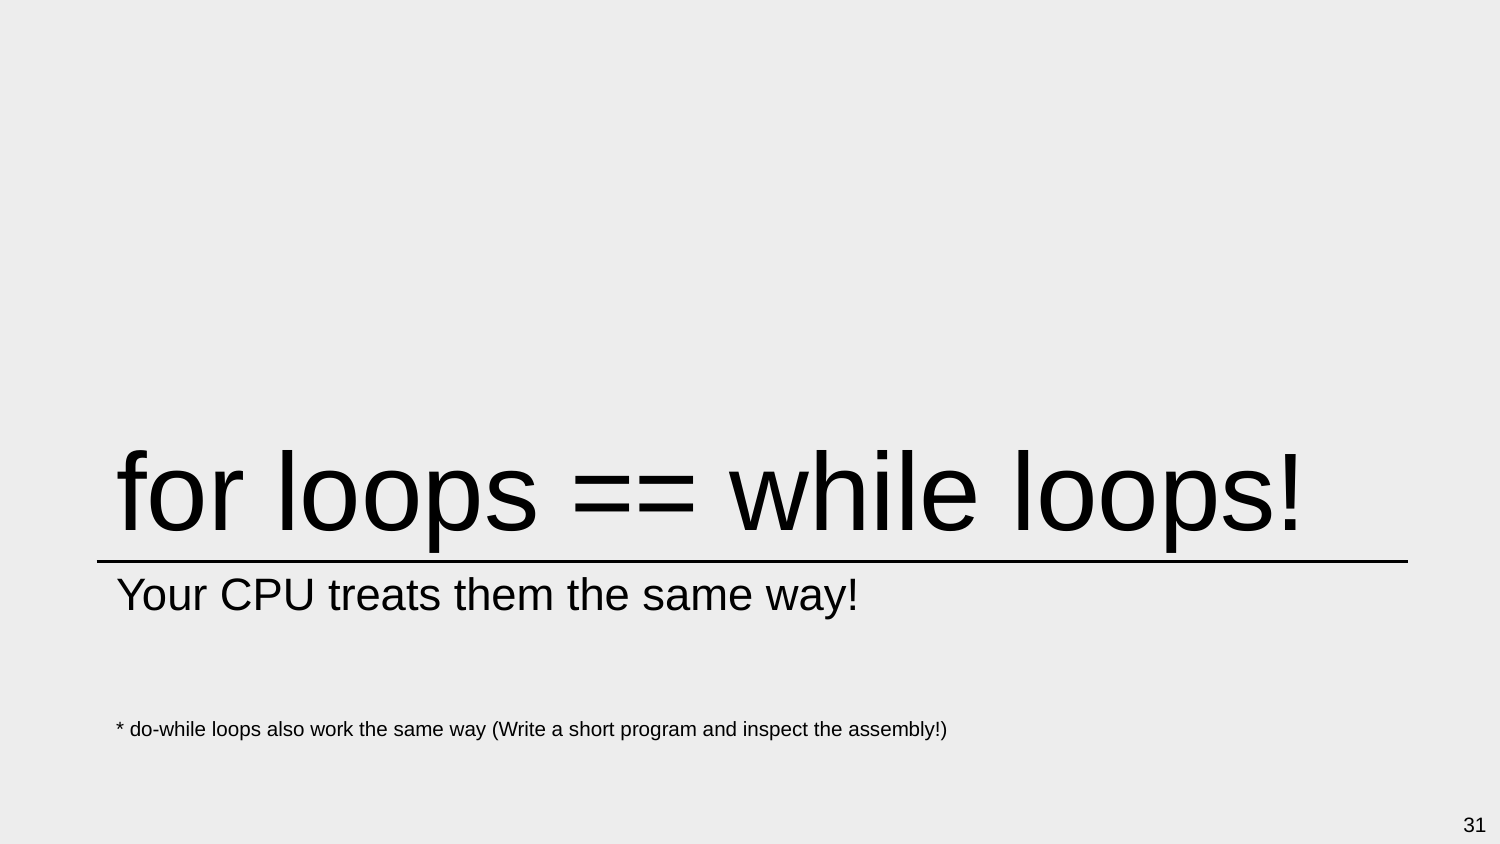

# for loops == while loops!
Your CPU treats them the same way!

* do-while loops also work the same way (Write a short program and inspect the assembly!)
31